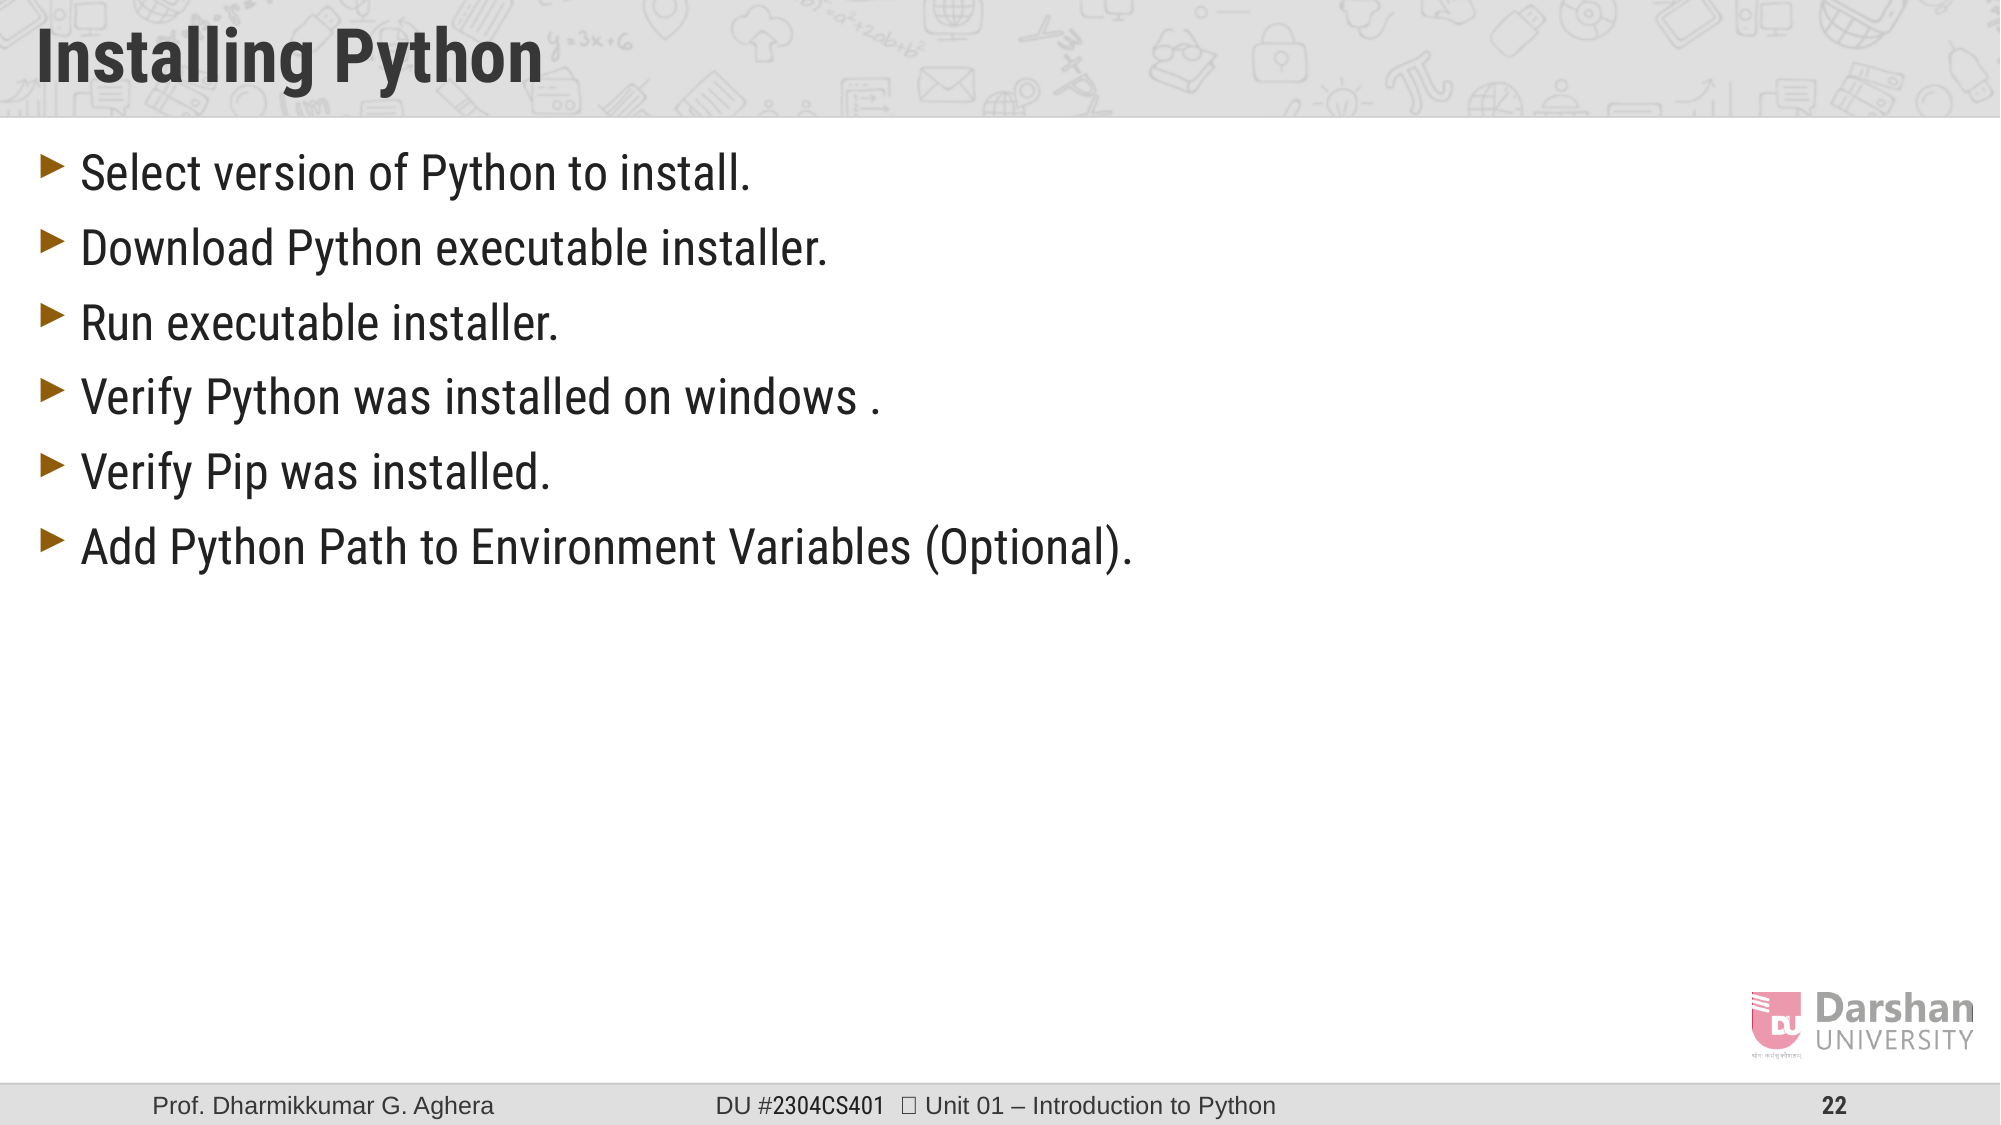

# Installing Python
Select version of Python to install.
Download Python executable installer.
Run executable installer.
Verify Python was installed on windows .
Verify Pip was installed.
Add Python Path to Environment Variables (Optional).